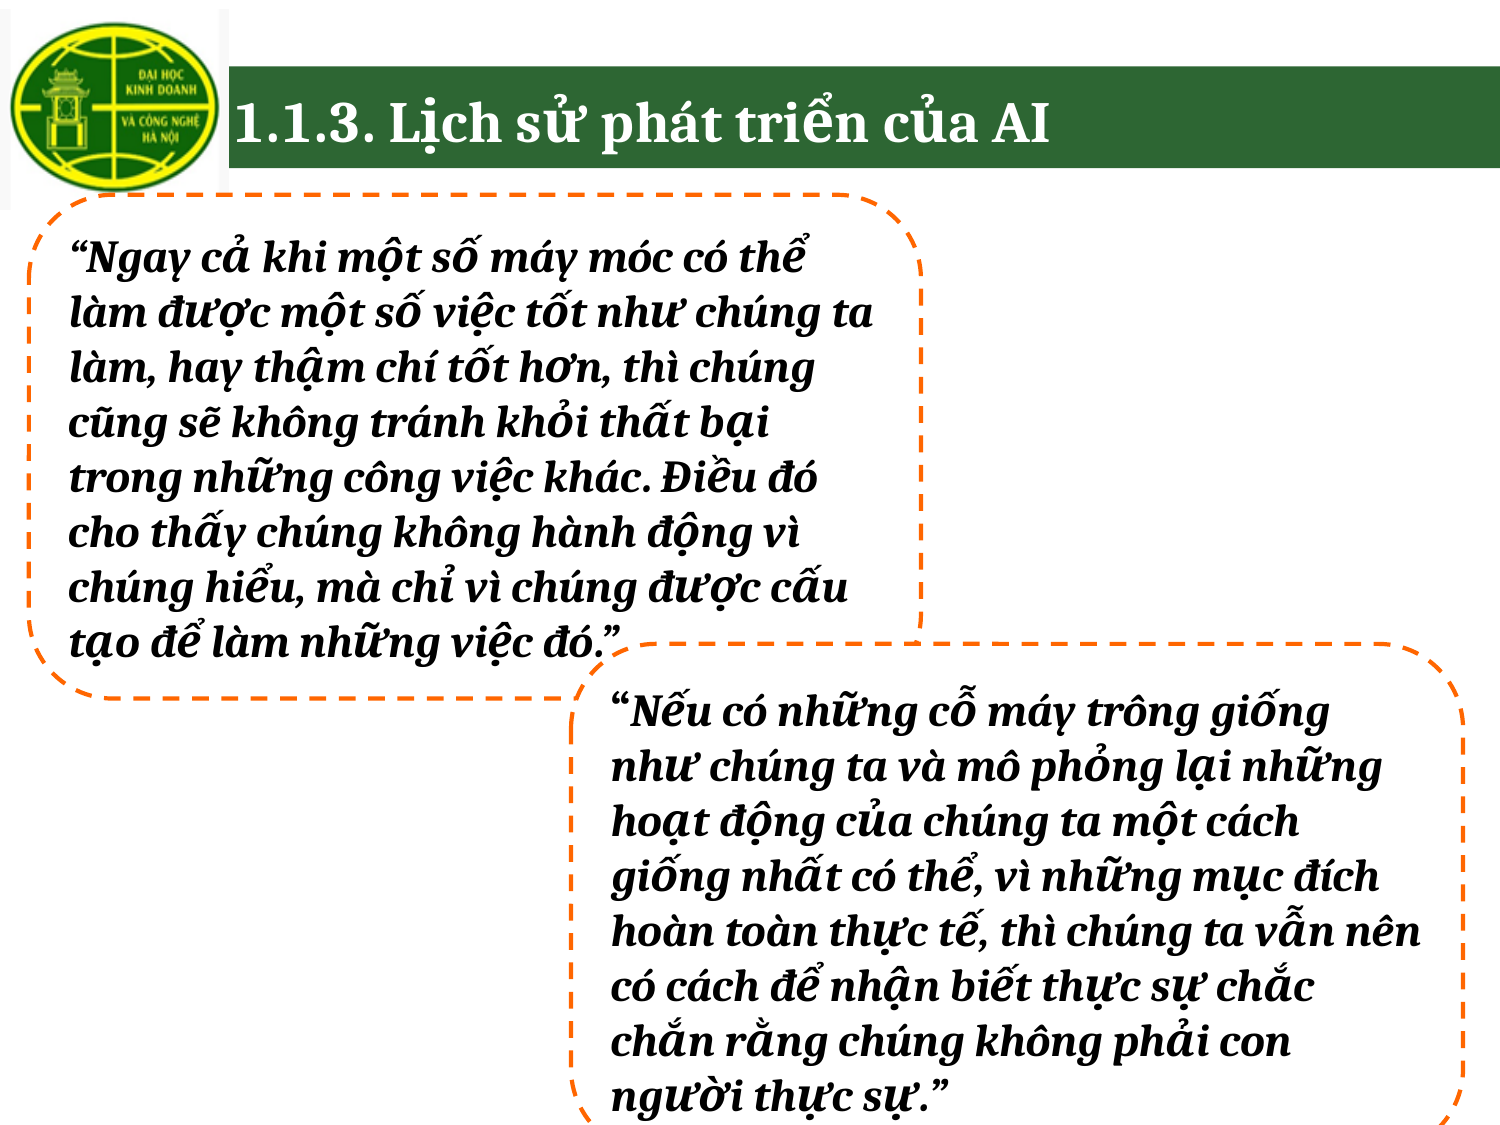

1.1.3. Lịch sử phát triển của AI
“Ngay cả khi một số máy móc có thể làm được một số việc tốt như chúng ta làm, hay thậm chí tốt hơn, thì chúng cũng sẽ không tránh khỏi thất bại trong những công việc khác. Điều đó cho thấy chúng không hành động vì chúng hiểu, mà chỉ vì chúng được cấu tạo để làm những việc đó.”
“Nếu có những cỗ máy trông giống như chúng ta và mô phỏng lại những hoạt động của chúng ta một cách giống nhất có thể, vì những mục đích hoàn toàn thực tế, thì chúng ta vẫn nên có cách để nhận biết thực sự chắc chắn rằng chúng không phải con người thực sự.”